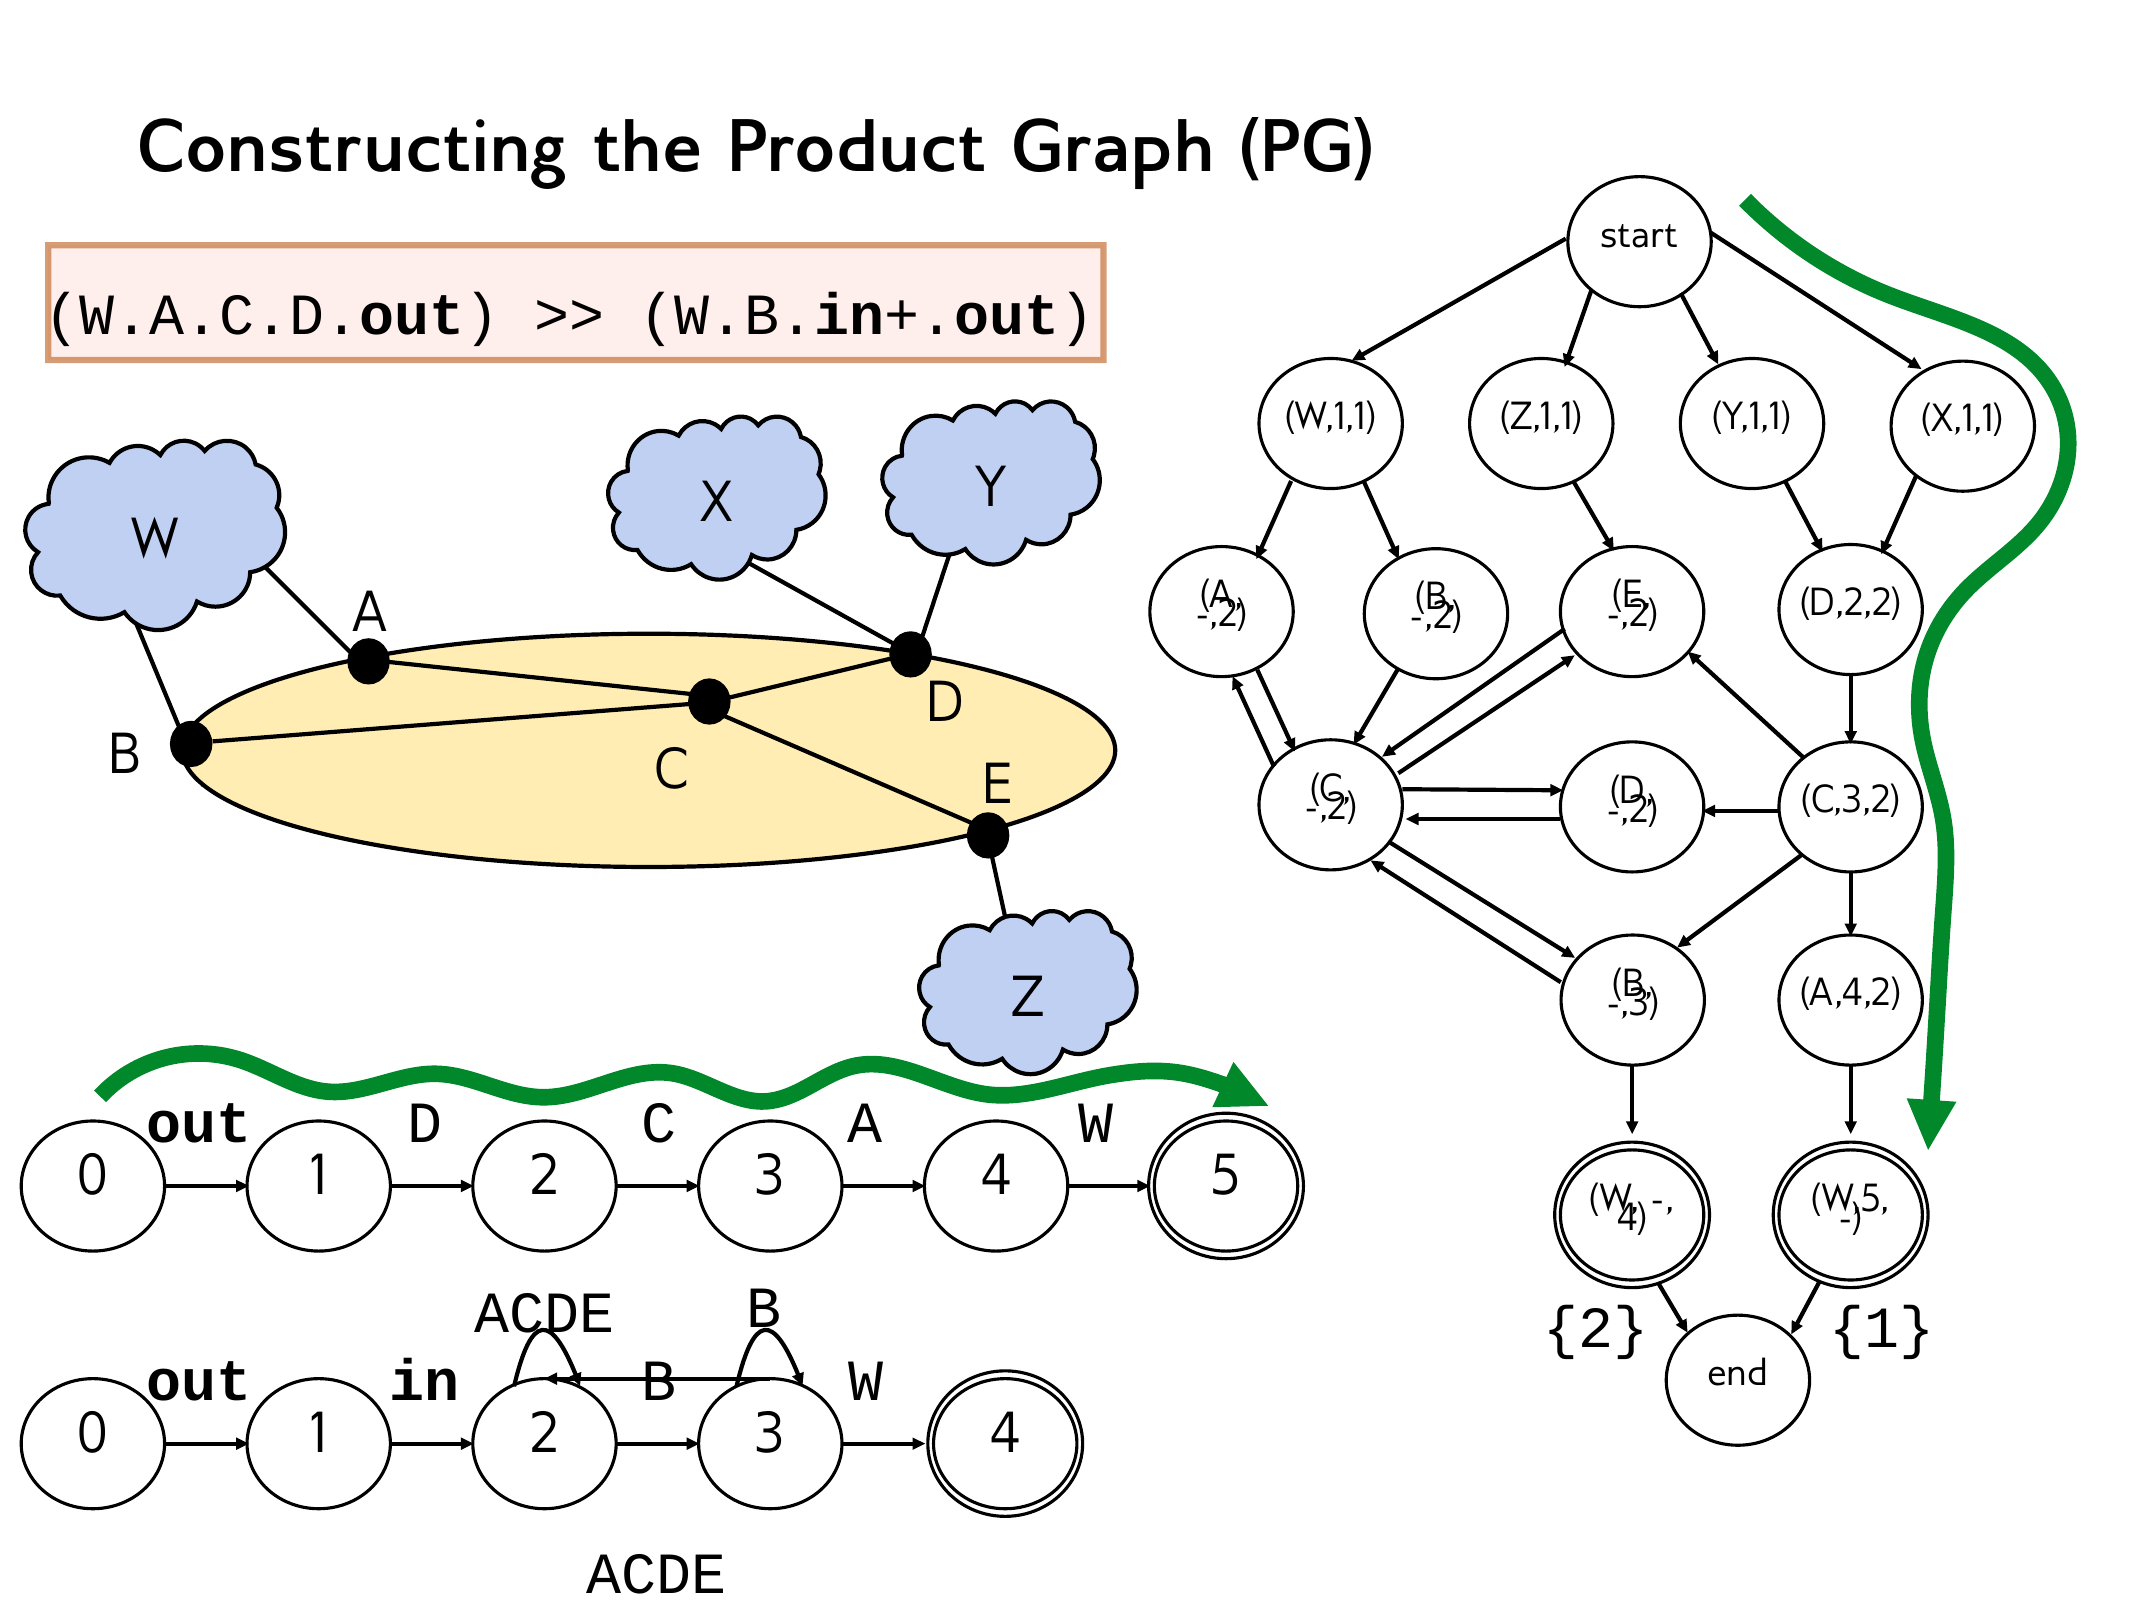

# Constructing the Product Graph (PG)
start

(W,1,1)
(Z,1,1)
(Y,1,1)
(X,1,1)

(D,2,2)
(A, -,2)
(E, -,2)
(B, -,2)

(C, -,2)
(D, -,2)
(C,3,2)

(B, -,3)
(A,4,2)

(W, -, 4)

(W,5, -)

end

 (W.A.C.D.out) >> (W.B.in+.out)
Y
X
W

A

D

B

C

E

Z

out
D
C
A
W

5
0
1
2
3
4

B
ACDE

out
in
B
W

4
0
1
2
3

ACDE
{2}
{1}
69